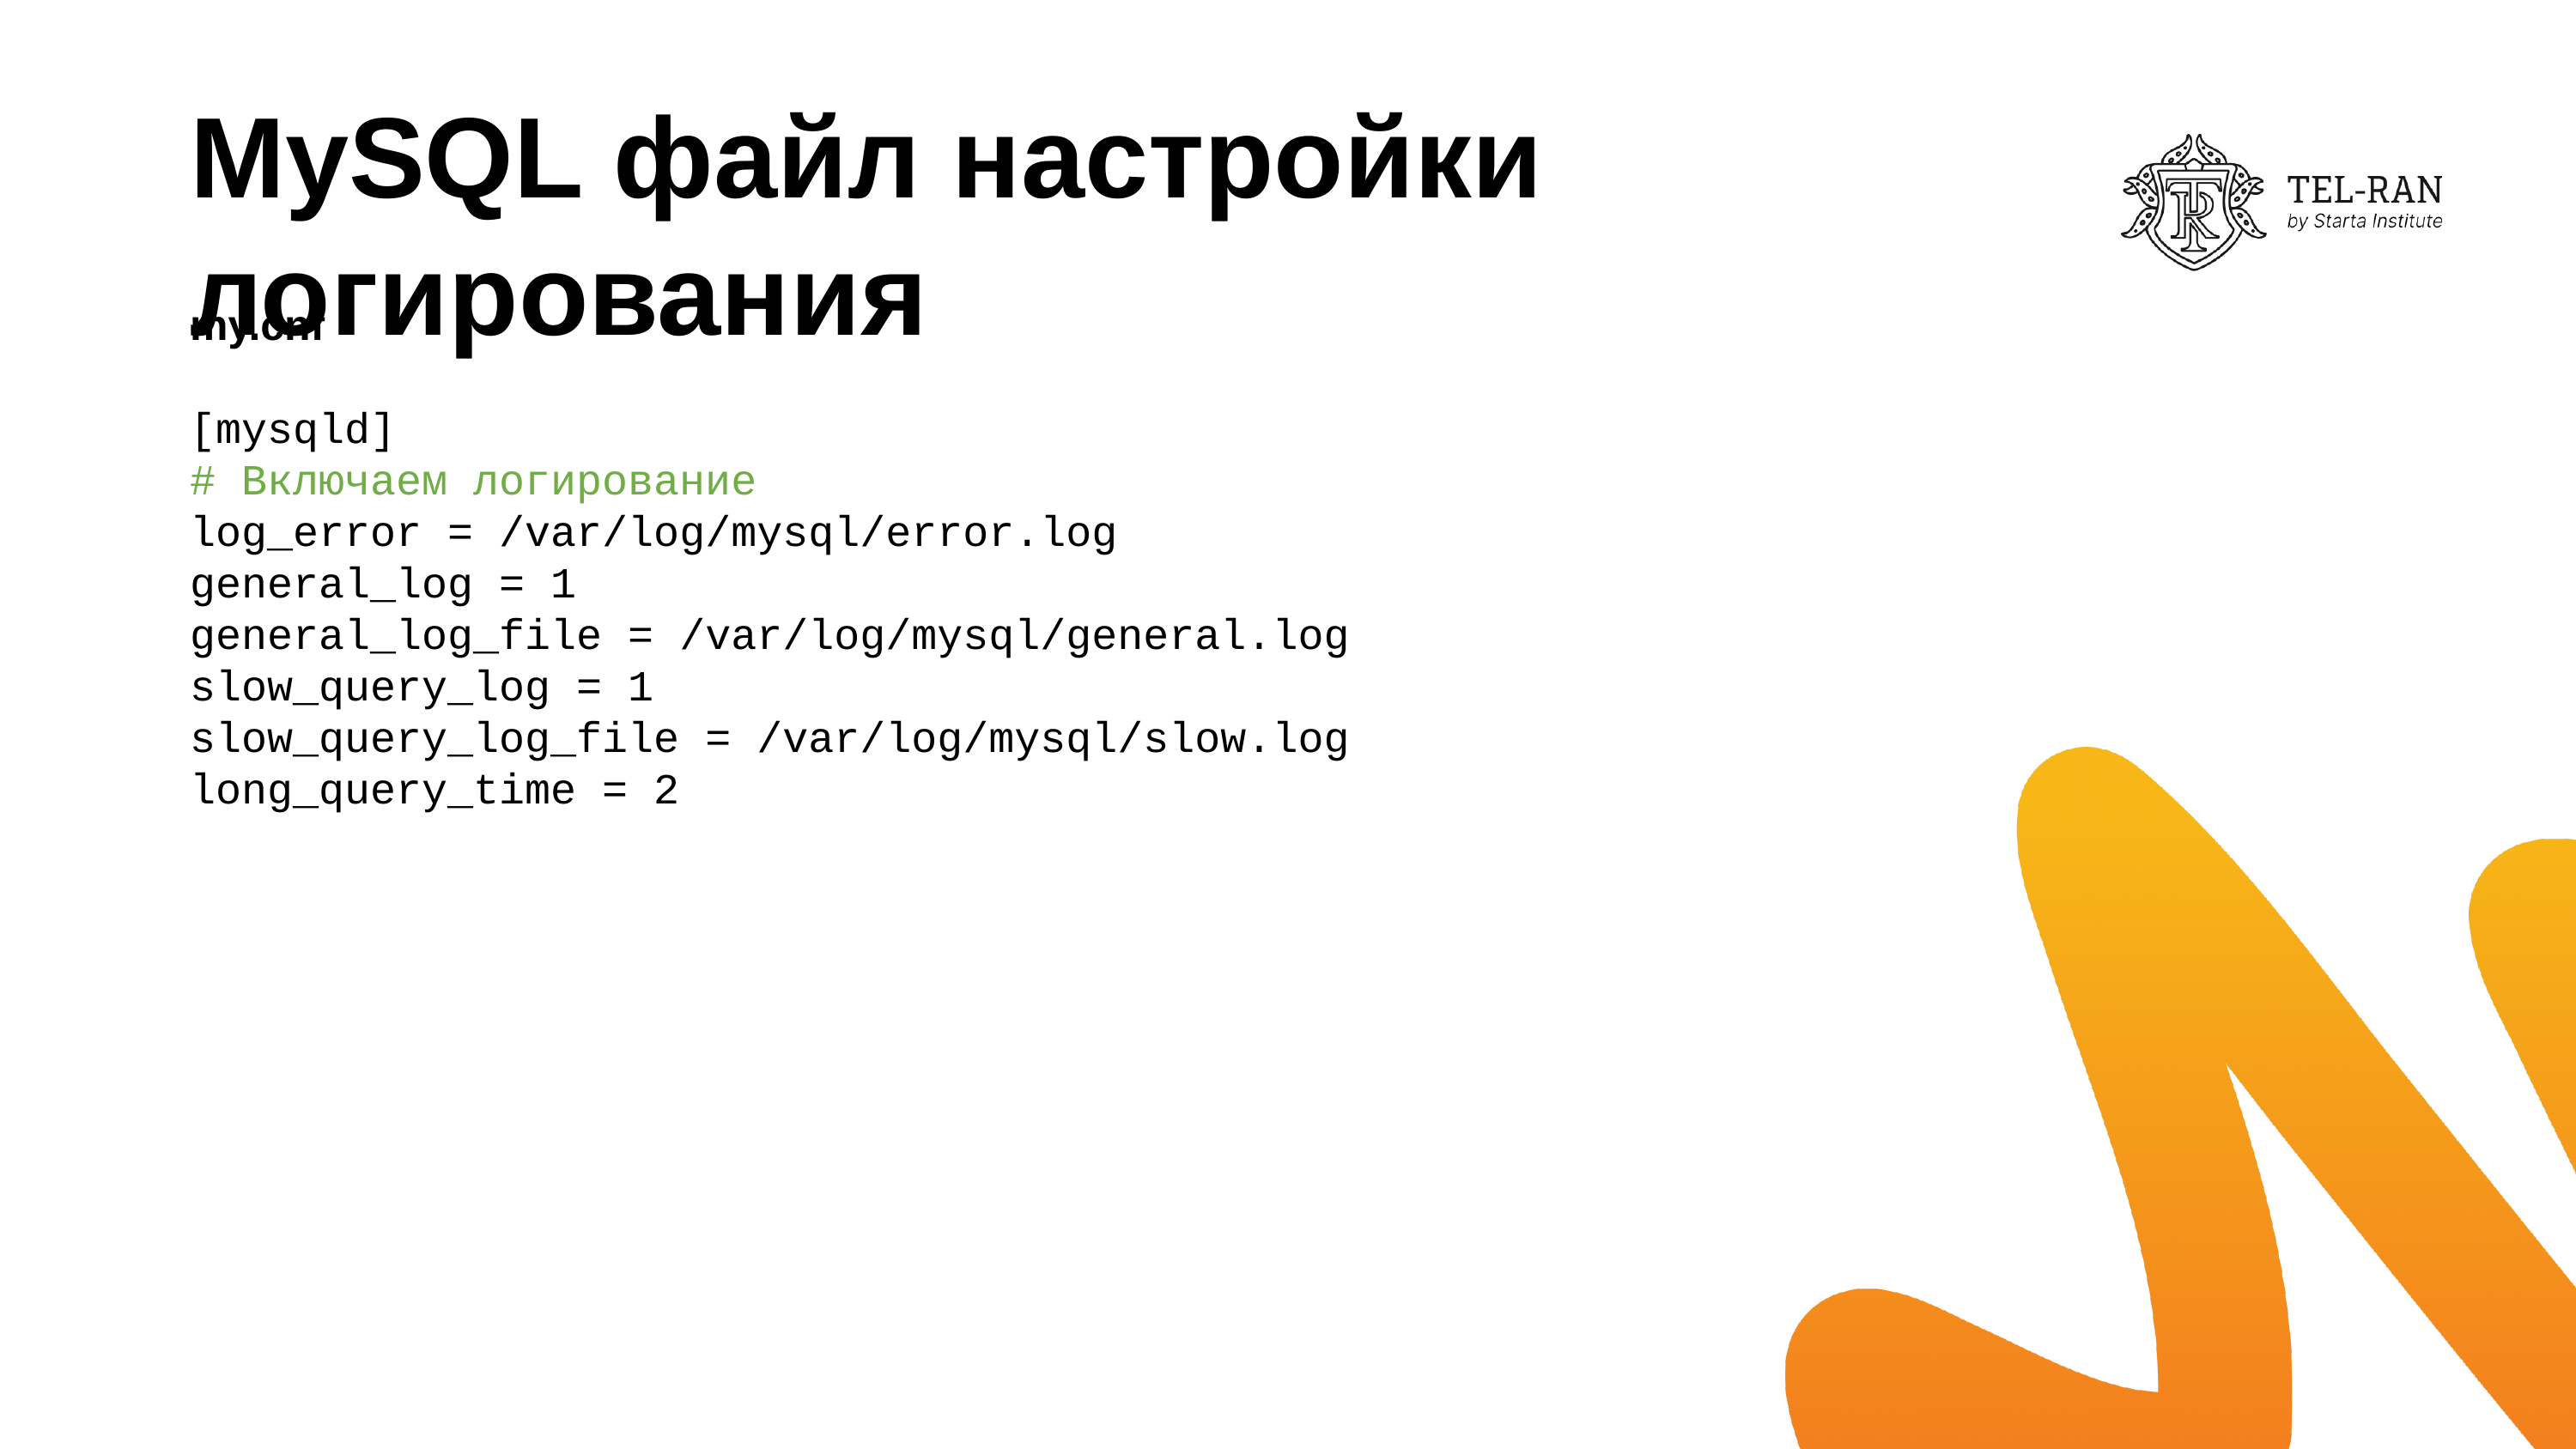

# MySQL файл настройки логирования
my.cnf

[mysqld]
# Включаем логирование
log_error = /var/log/mysql/error.log
general_log = 1
general_log_file = /var/log/mysql/general.log
slow_query_log = 1
slow_query_log_file = /var/log/mysql/slow.log
long_query_time = 2